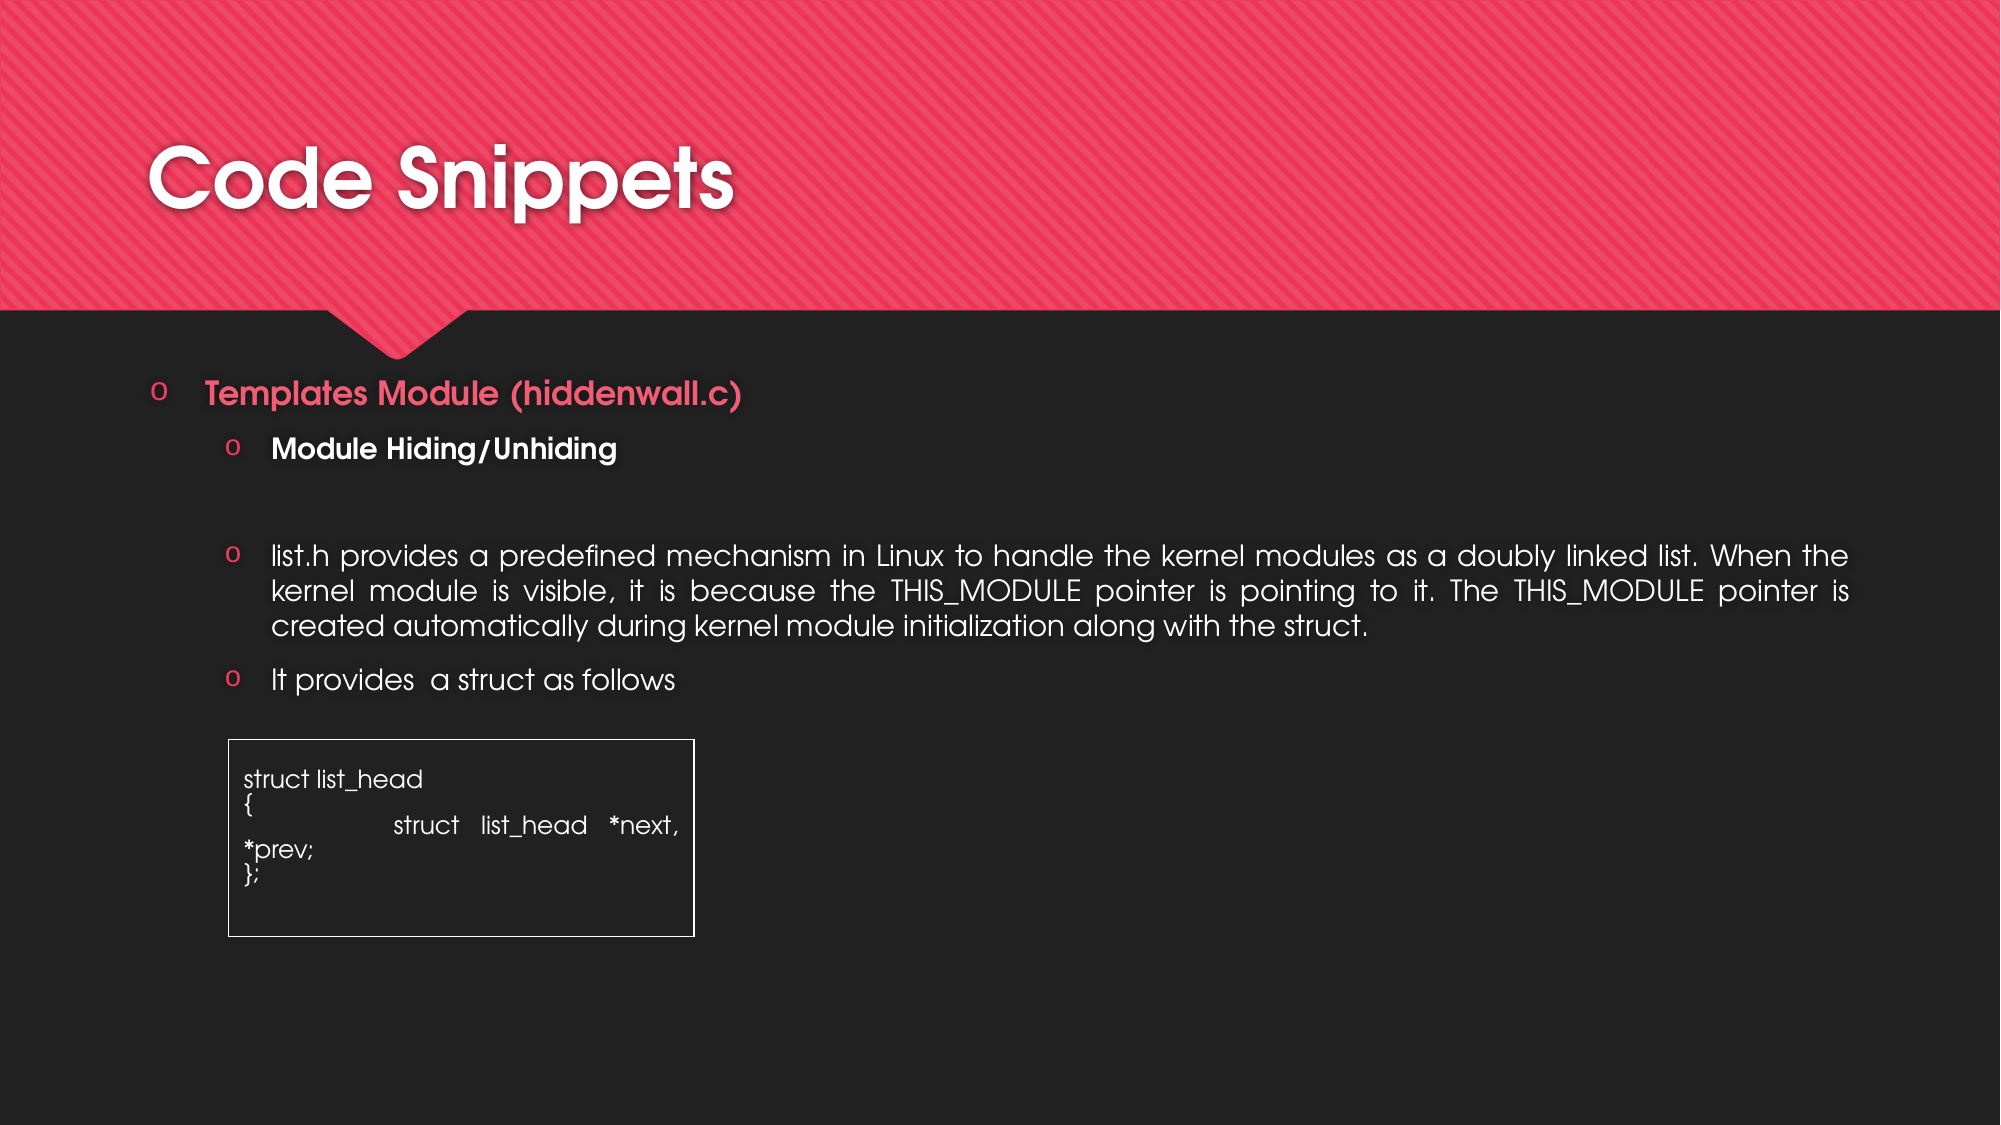

# Code Snippets
Templates Module (hiddenwall.c)
Module Hiding/Unhiding

list.h provides a predefined mechanism in Linux to handle the kernel modules as a doubly linked list. When the kernel module is visible, it is because the THIS_MODULE pointer is pointing to it. The THIS_MODULE pointer is created automatically during kernel module initialization along with the struct.
It provides  a struct as follows

| struct list\_head { struct list\_head \*next, \*prev; }; |
| --- |